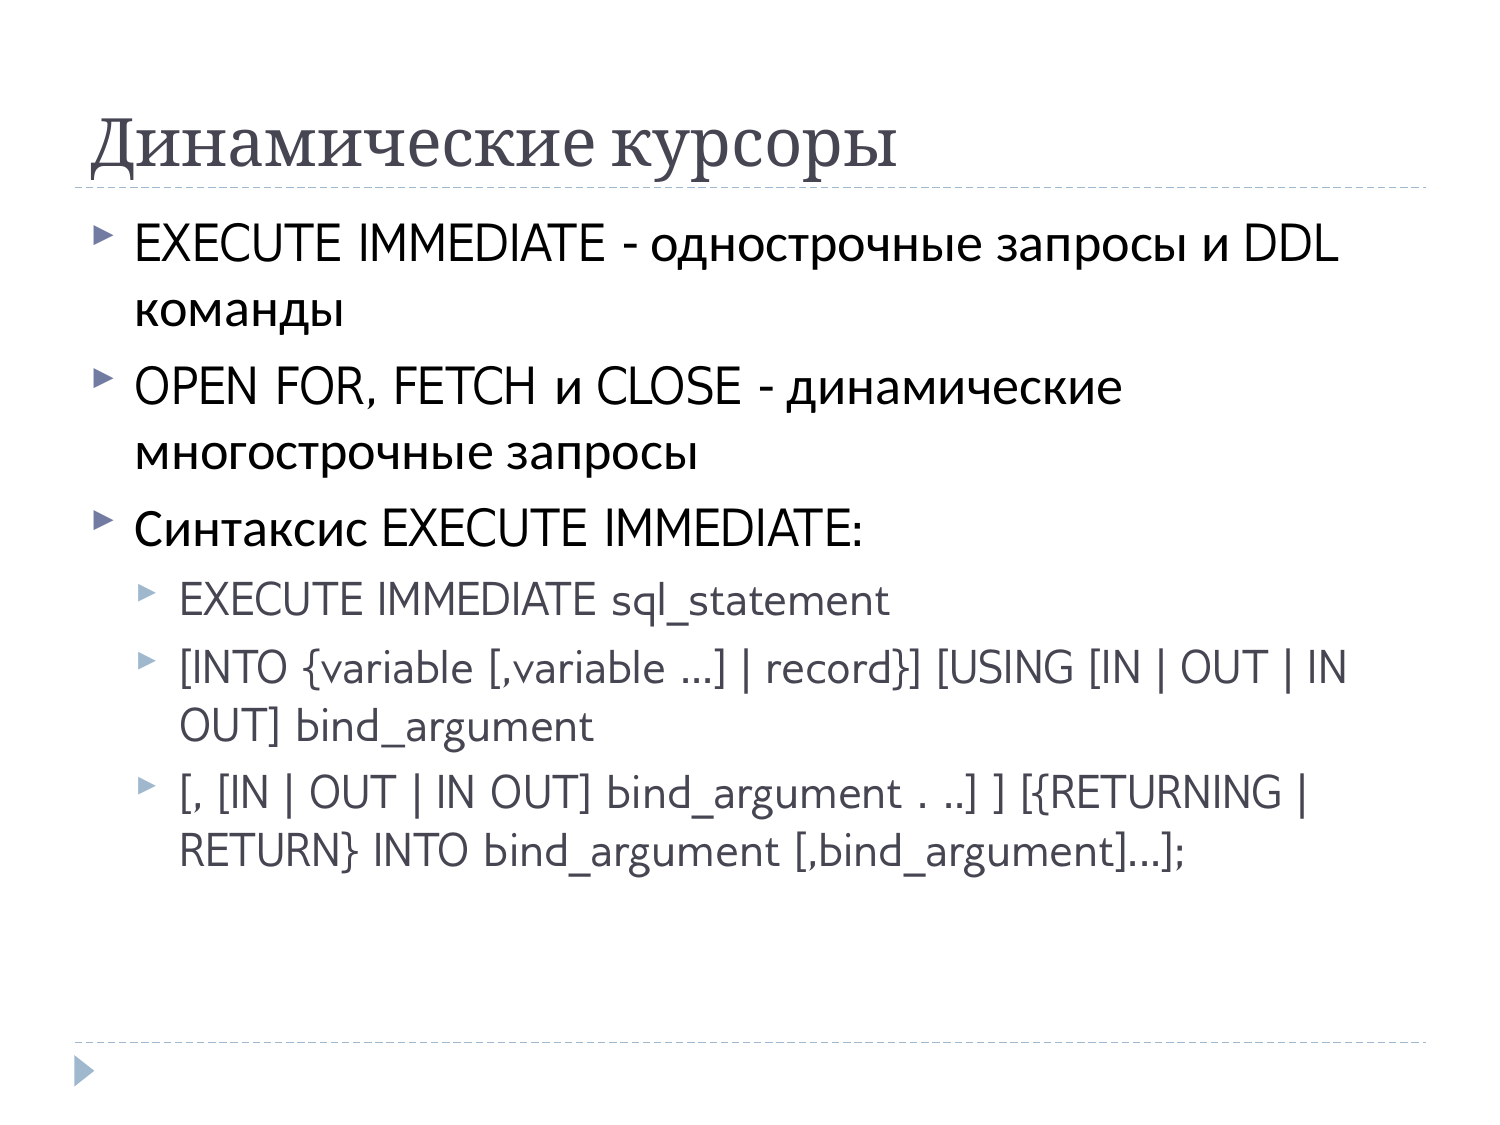

# Динамические курсоры
EXECUTE IMMEDIATE - однострочные запросы и DDL команды
OPEN FOR, FETCH и CLOSE - динамические многострочные запросы
Синтаксис EXECUTE IMMEDIATE:
EXECUTE IMMEDIATE sql_statement
[INTO {variable [,variable ...] | record}] [USING [IN | OUT | IN OUT] bind_argument
[, [IN | OUT | IN OUT] bind_argument . ..] ] [{RETURNING | RETURN} INTO bind_argument [,bind_argument]...];